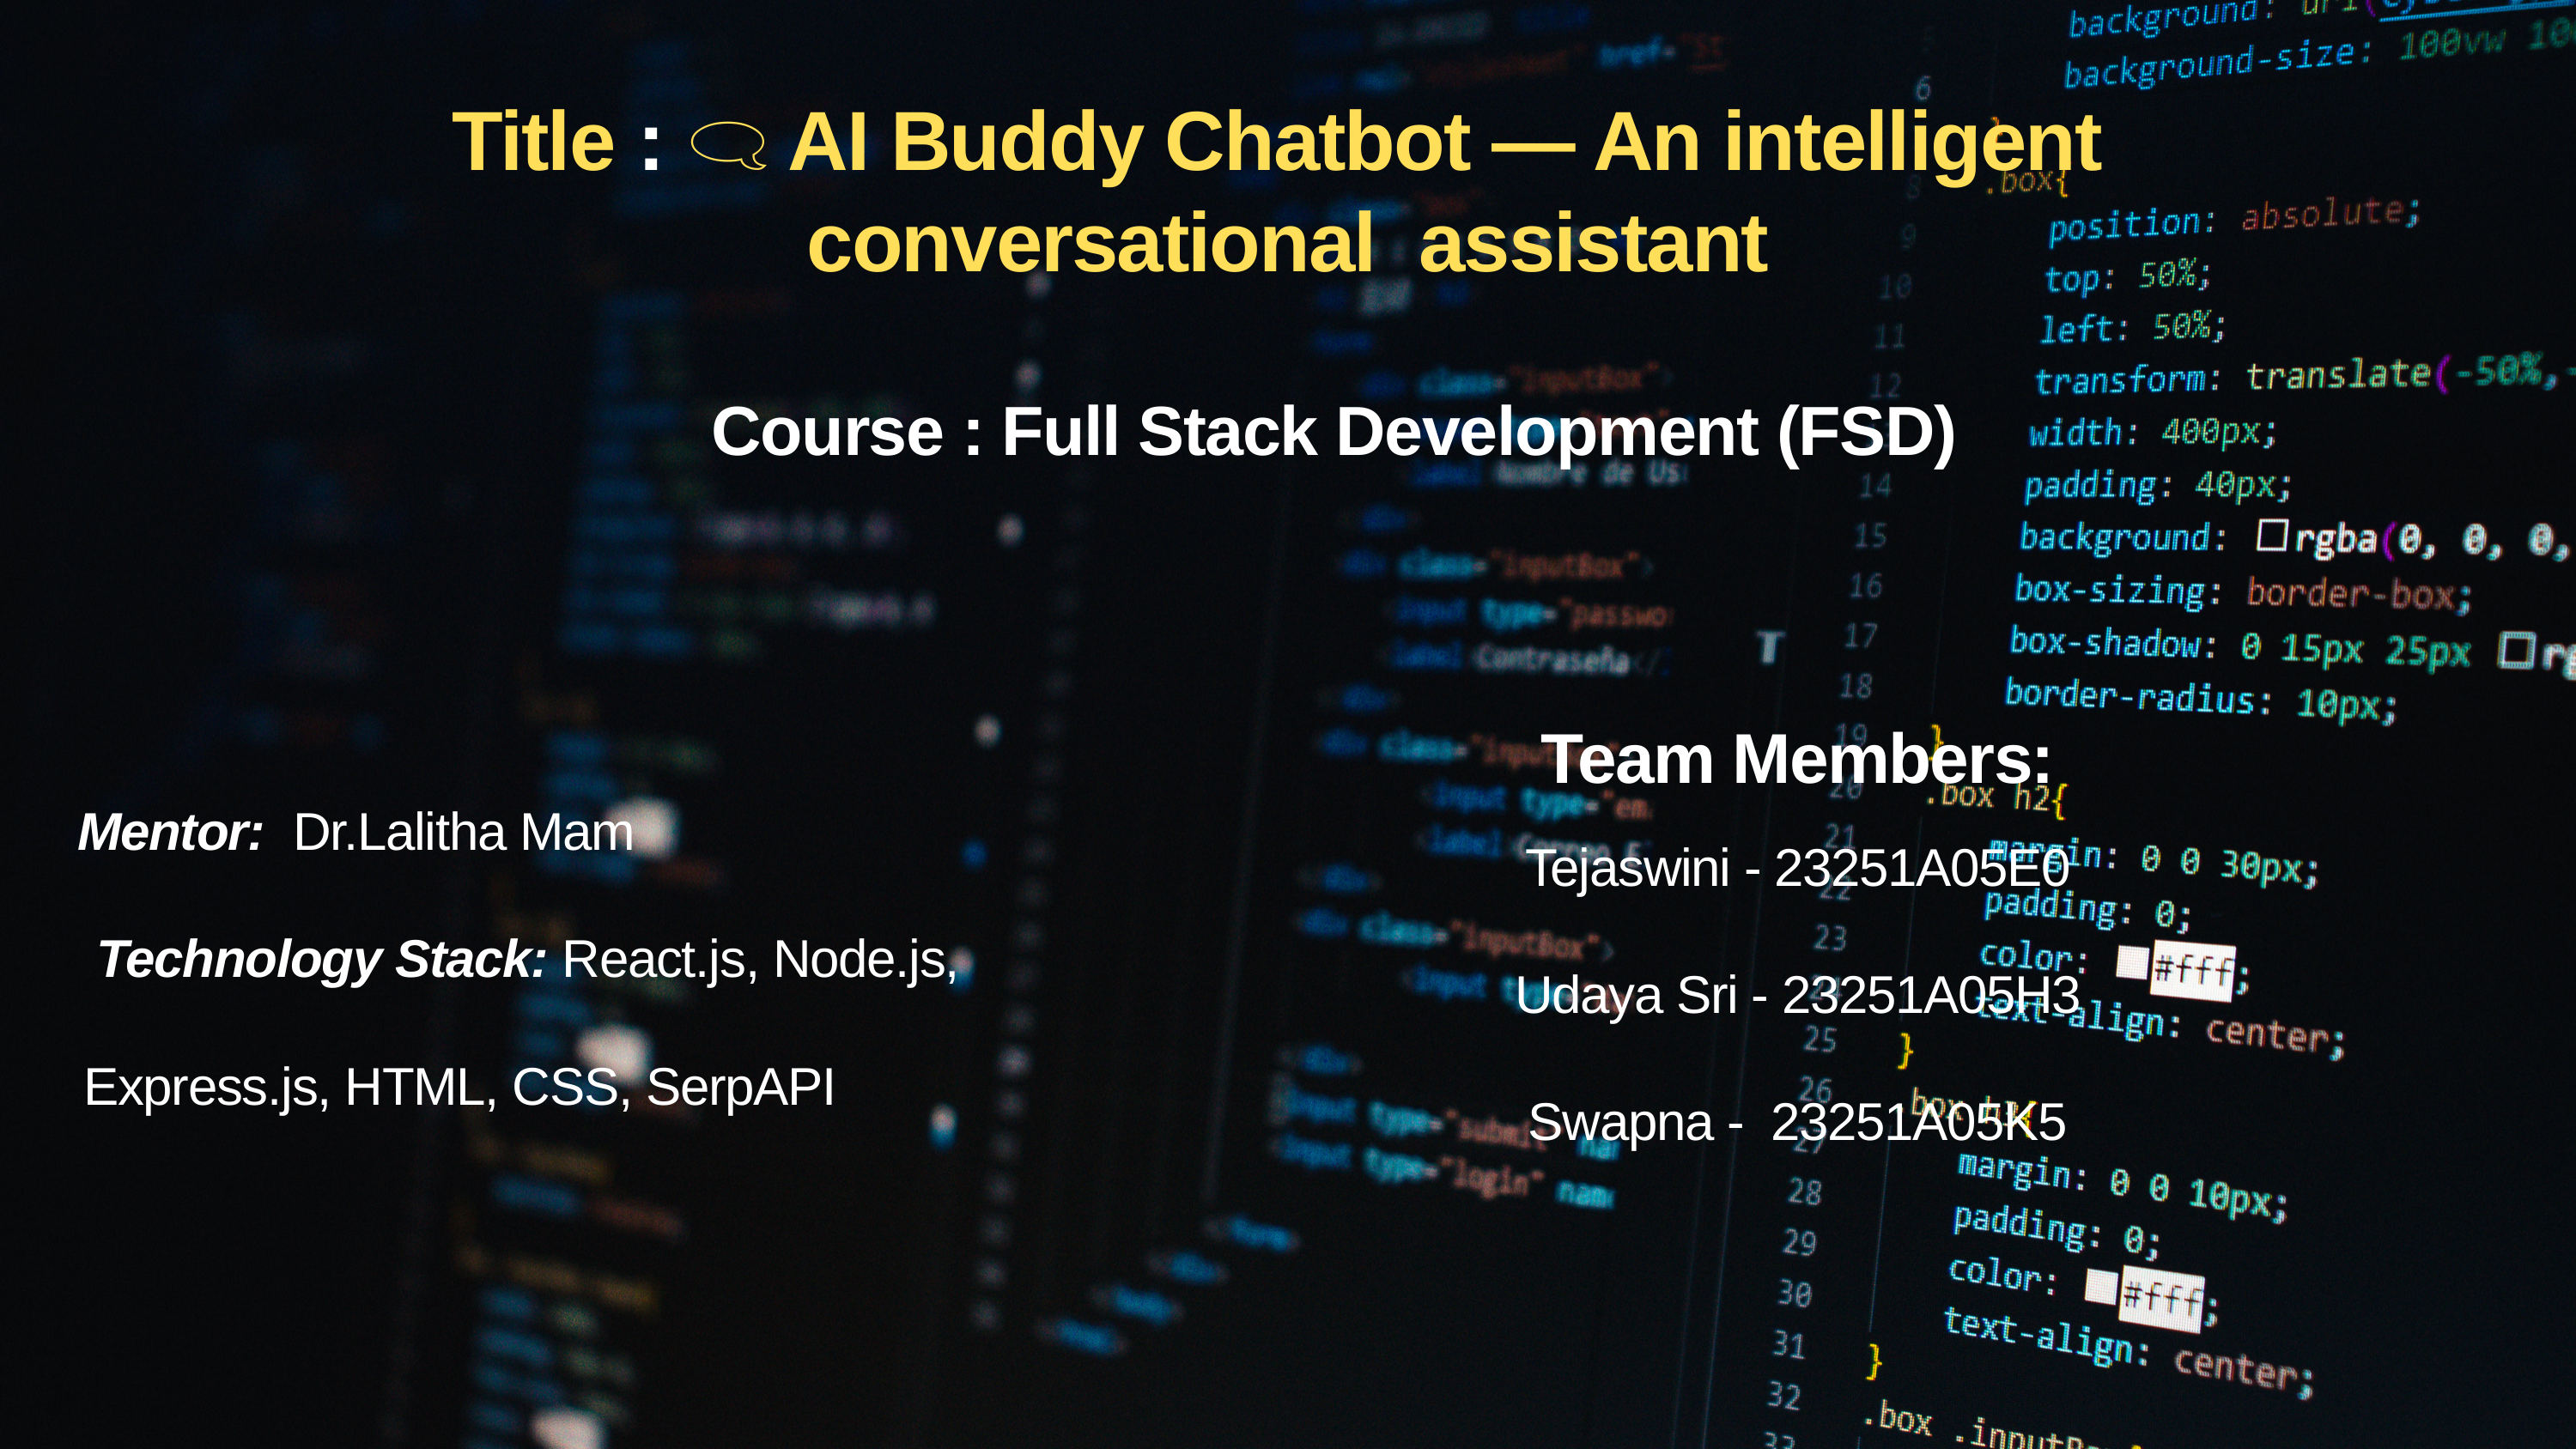

Title : 🗨 AI Buddy Chatbot — An intelligent
conversational  assistant
Course : Full Stack Development (FSD)
Team Members:

 Mentor:  Dr.Lalitha Mam

Technology Stack: React.js, Node.js,

         Express.js, HTML, CSS, SerpAPI
Tejaswini - 23251A05E0

Udaya Sri - 23251A05H3

Swapna -  23251A05K5